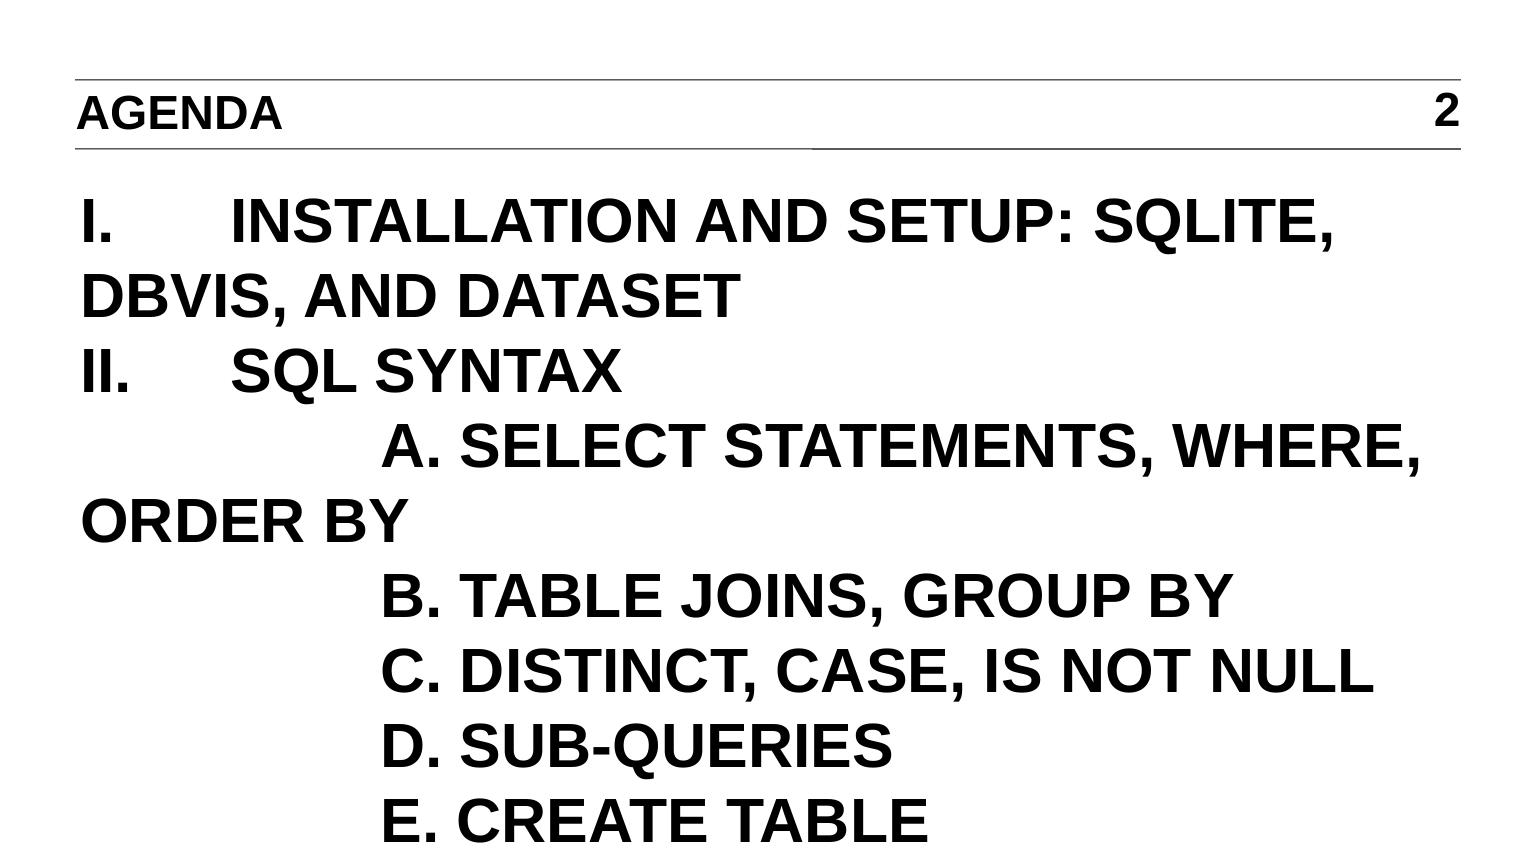

agenda

2
# I. 	Installation and setup: sqlite, dbvis, and dataset ii. 	SQL syntax A. select statements, where, order by b. table joins, group by C. distinct, case, is not null d. Sub-queries e. create table ii. 	Using pandas and sql seamlessly